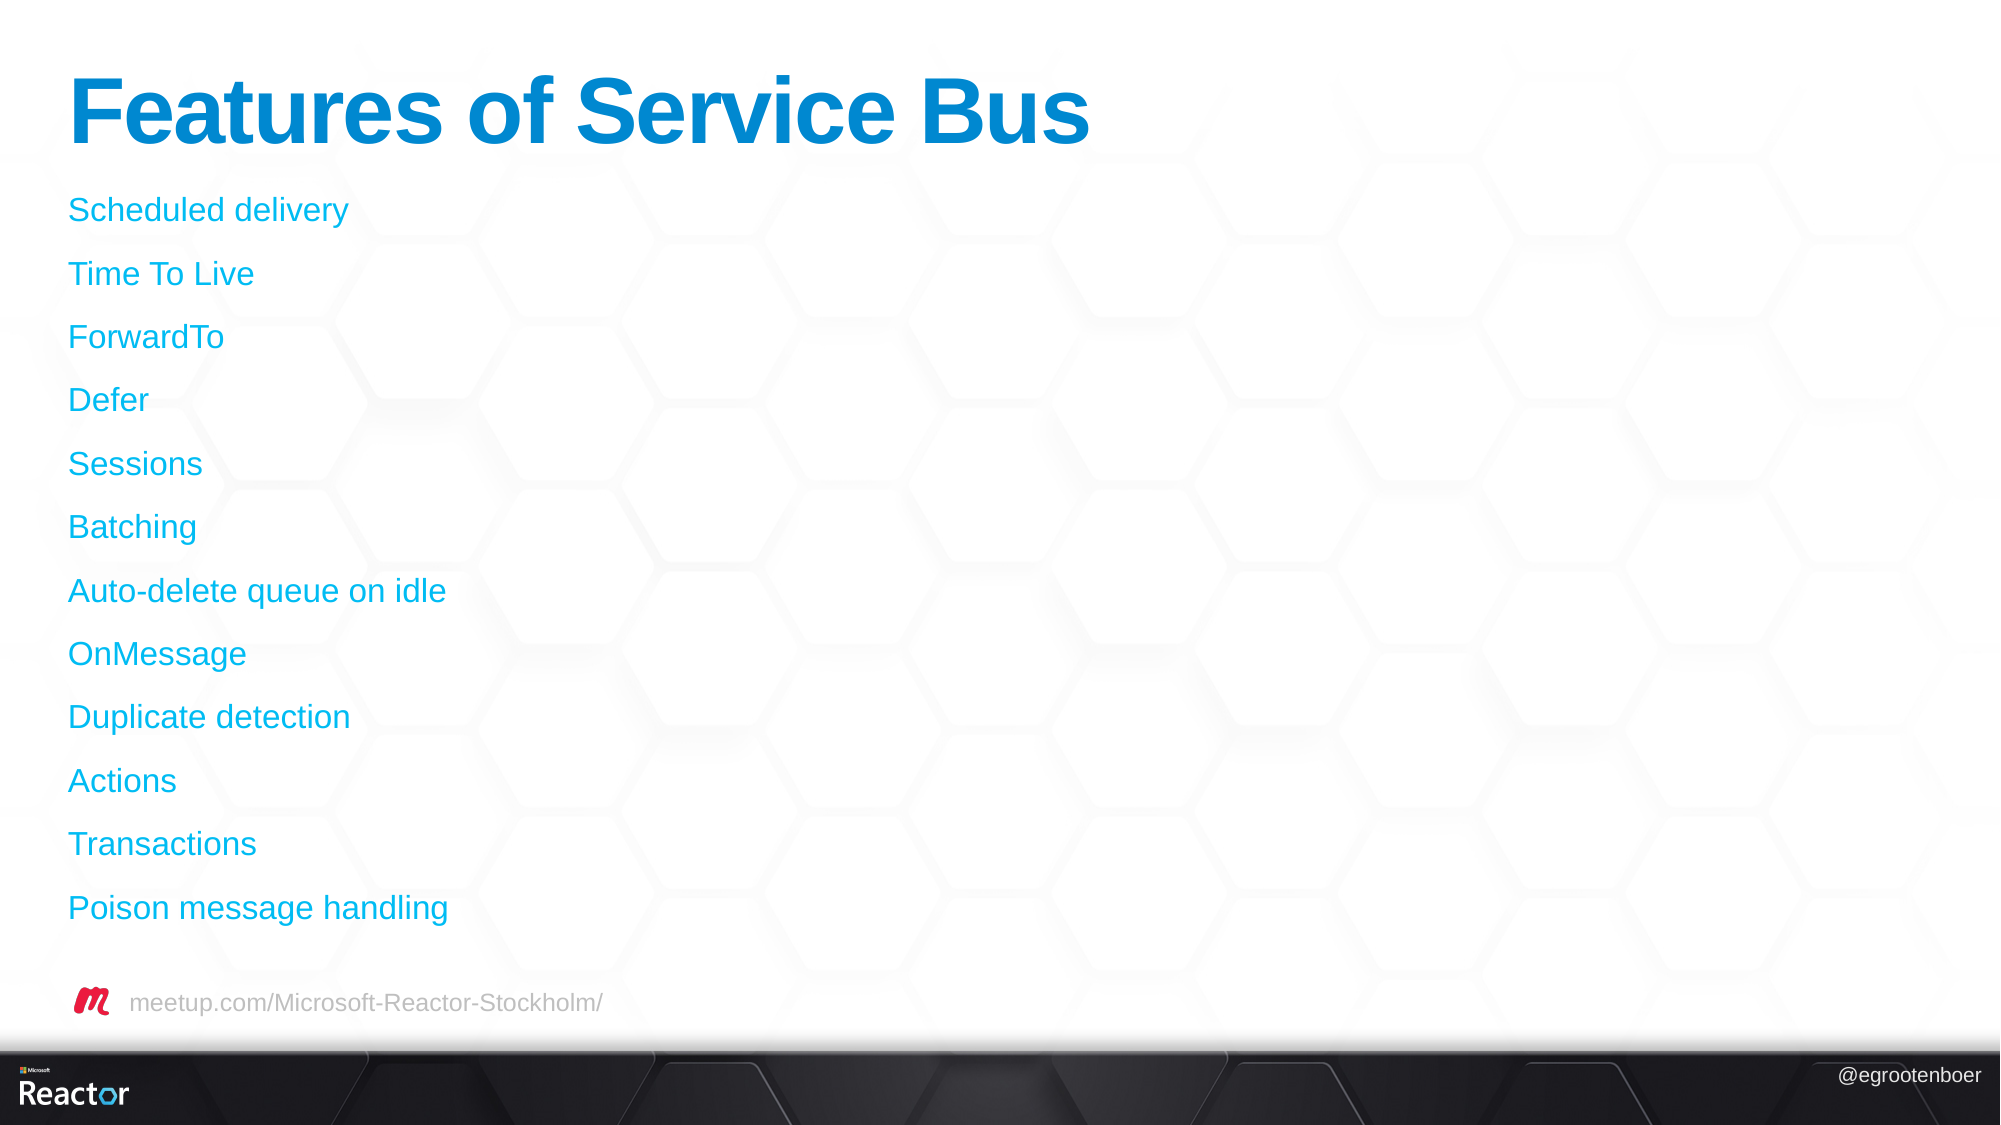

# Features of Service Bus
Scheduled delivery
Time To Live
ForwardTo
Defer
Sessions
Batching
Auto-delete queue on idle
OnMessage
Duplicate detection
Actions
Transactions
Poison message handling